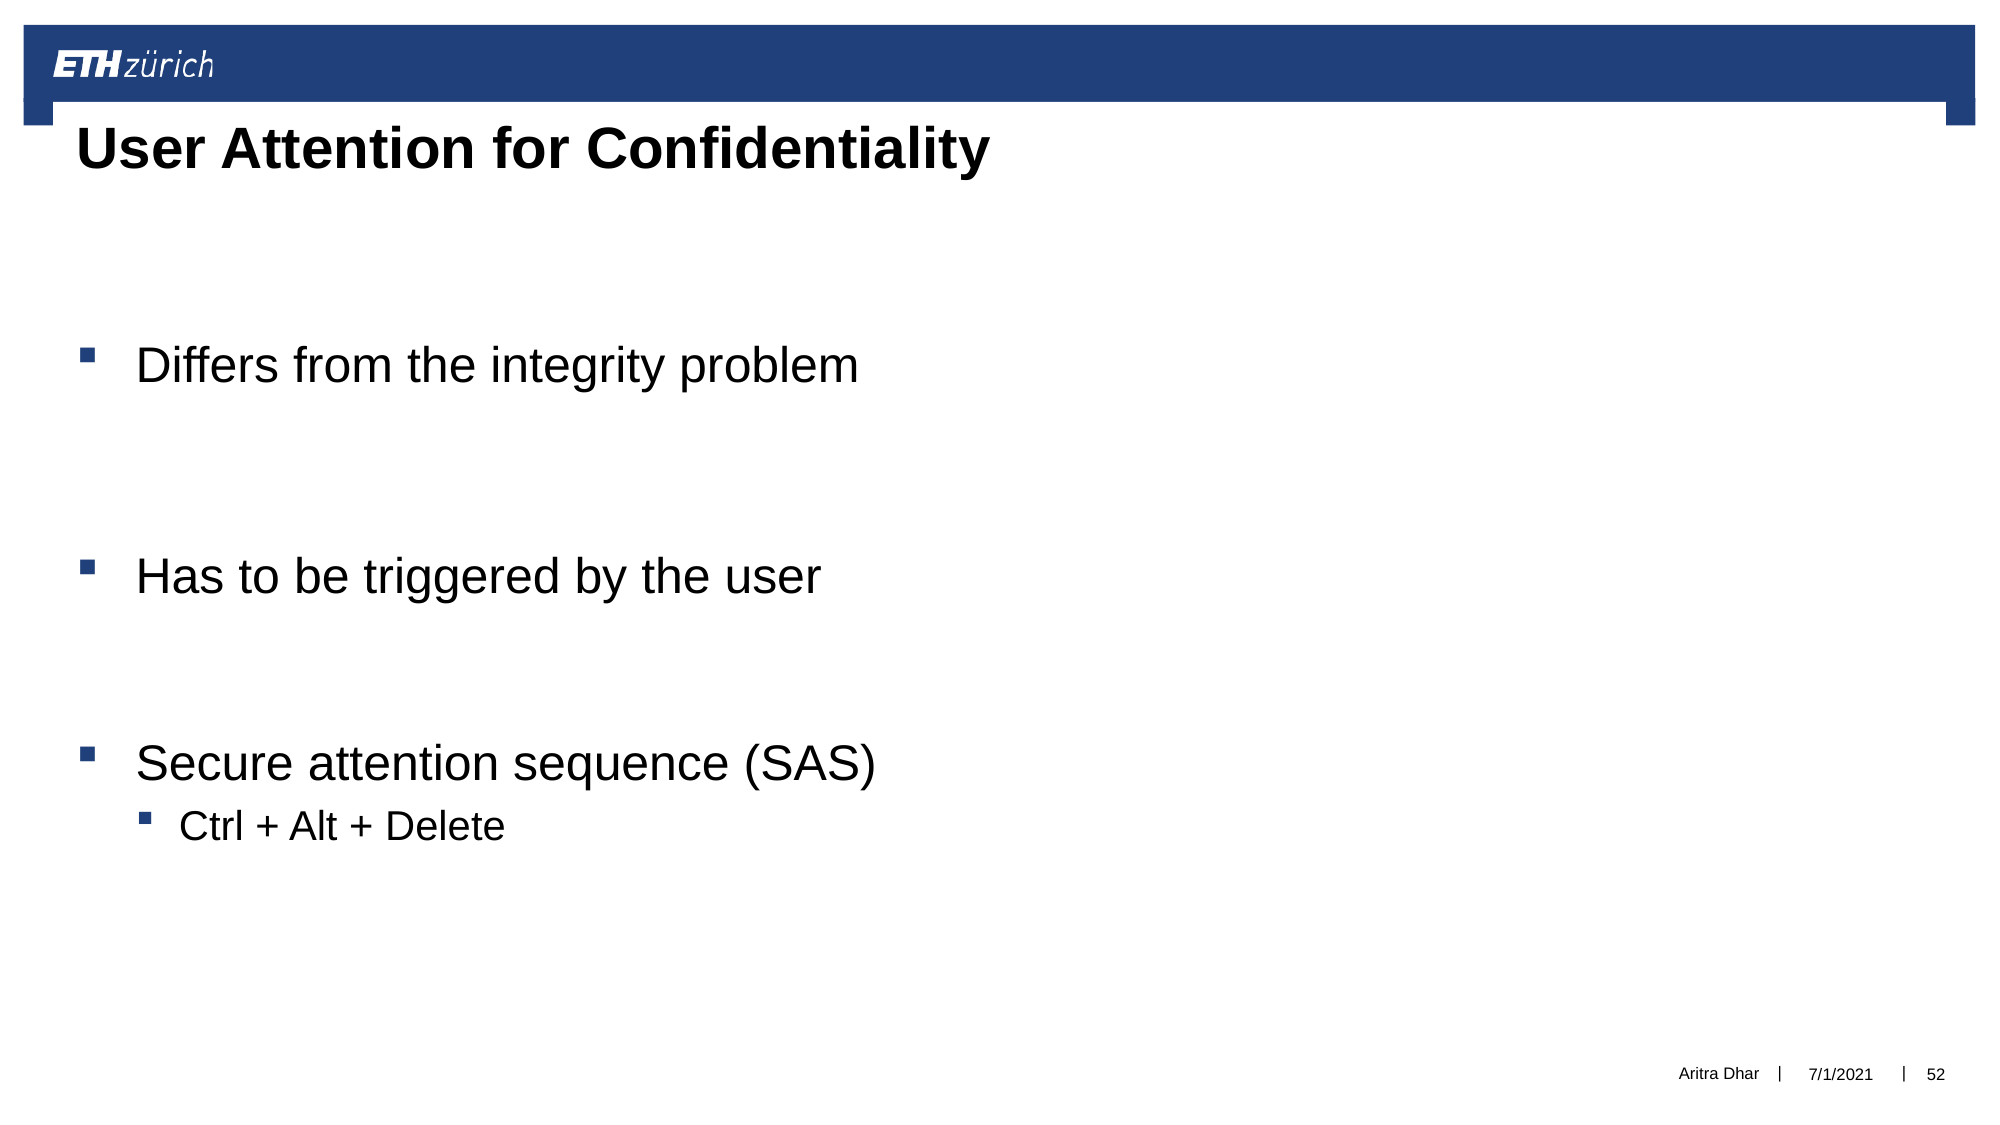

# User Attention for Confidentiality
Differs from the integrity problem

Has to be triggered by the user

Secure attention sequence (SAS)
Ctrl + Alt + Delete

Aritra Dhar
7/1/2021
52